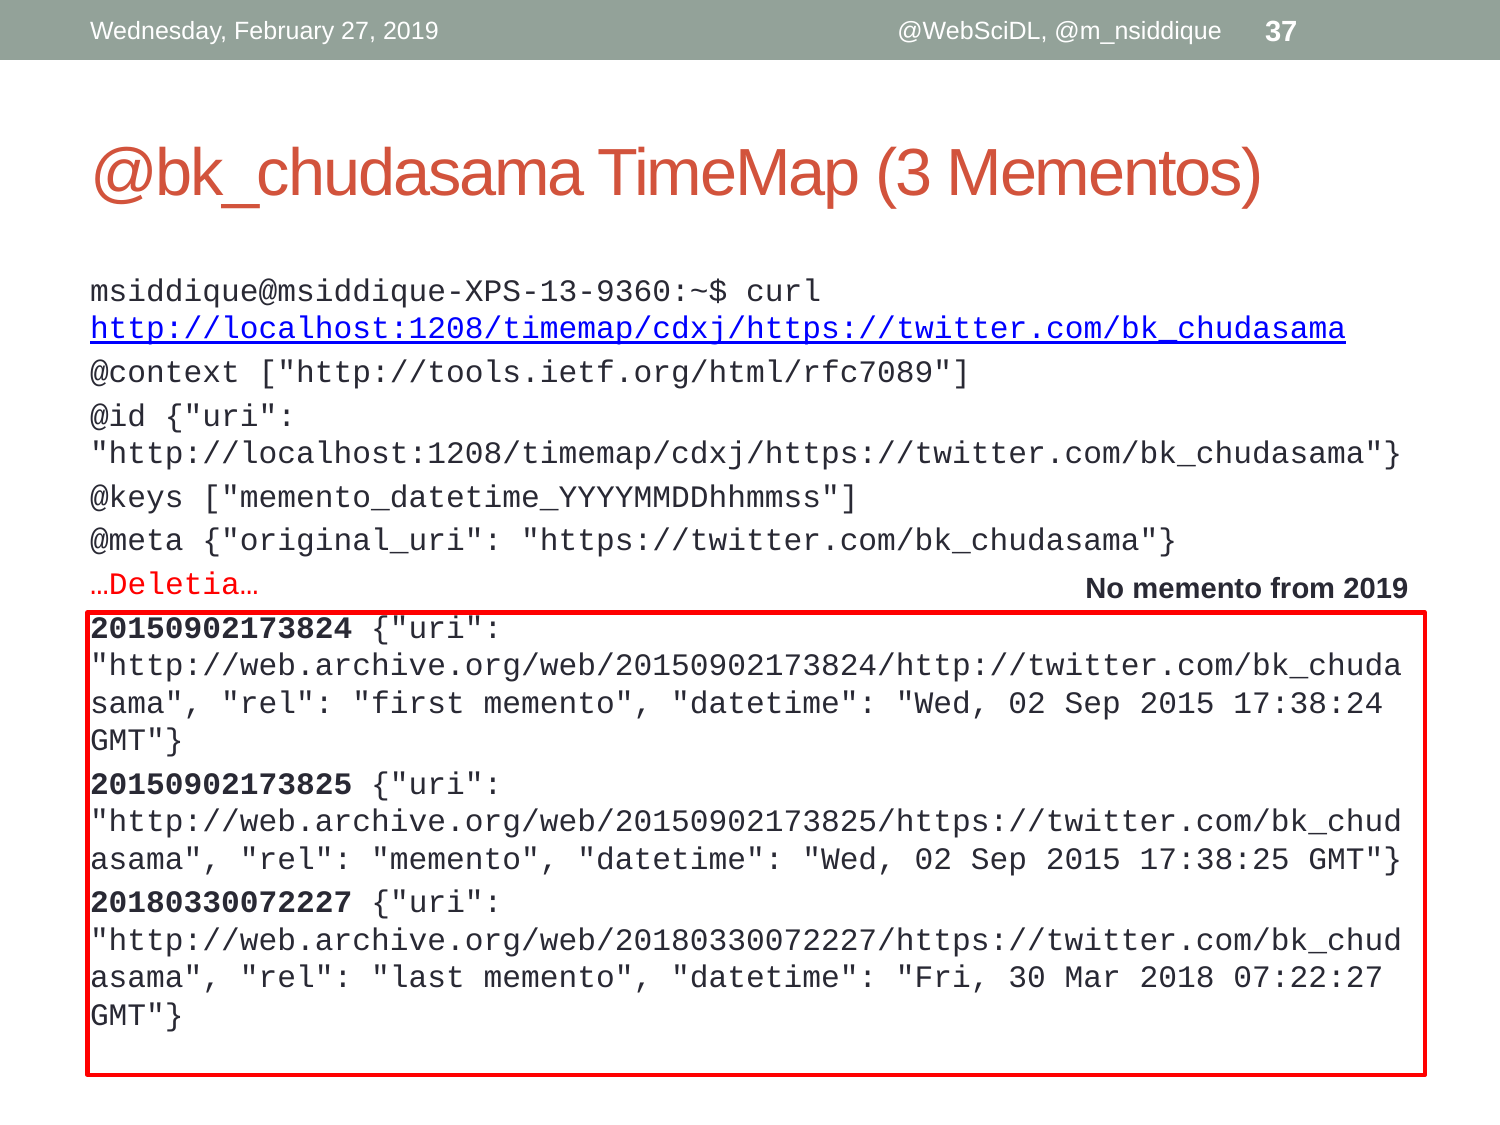

Wednesday, February 27, 2019
@WebSciDL, @m_nsiddique
37
# @bk_chudasama TimeMap (3 Mementos)
msiddique@msiddique-XPS-13-9360:~$ curl http://localhost:1208/timemap/cdxj/https://twitter.com/bk_chudasama
@context ["http://tools.ietf.org/html/rfc7089"]
@id {"uri": "http://localhost:1208/timemap/cdxj/https://twitter.com/bk_chudasama"}
@keys ["memento_datetime_YYYYMMDDhhmmss"]
@meta {"original_uri": "https://twitter.com/bk_chudasama"}
…Deletia…
20150902173824 {"uri": "http://web.archive.org/web/20150902173824/http://twitter.com/bk_chudasama", "rel": "first memento", "datetime": "Wed, 02 Sep 2015 17:38:24 GMT"}
20150902173825 {"uri": "http://web.archive.org/web/20150902173825/https://twitter.com/bk_chudasama", "rel": "memento", "datetime": "Wed, 02 Sep 2015 17:38:25 GMT"}
20180330072227 {"uri": "http://web.archive.org/web/20180330072227/https://twitter.com/bk_chudasama", "rel": "last memento", "datetime": "Fri, 30 Mar 2018 07:22:27 GMT"}
No memento from 2019